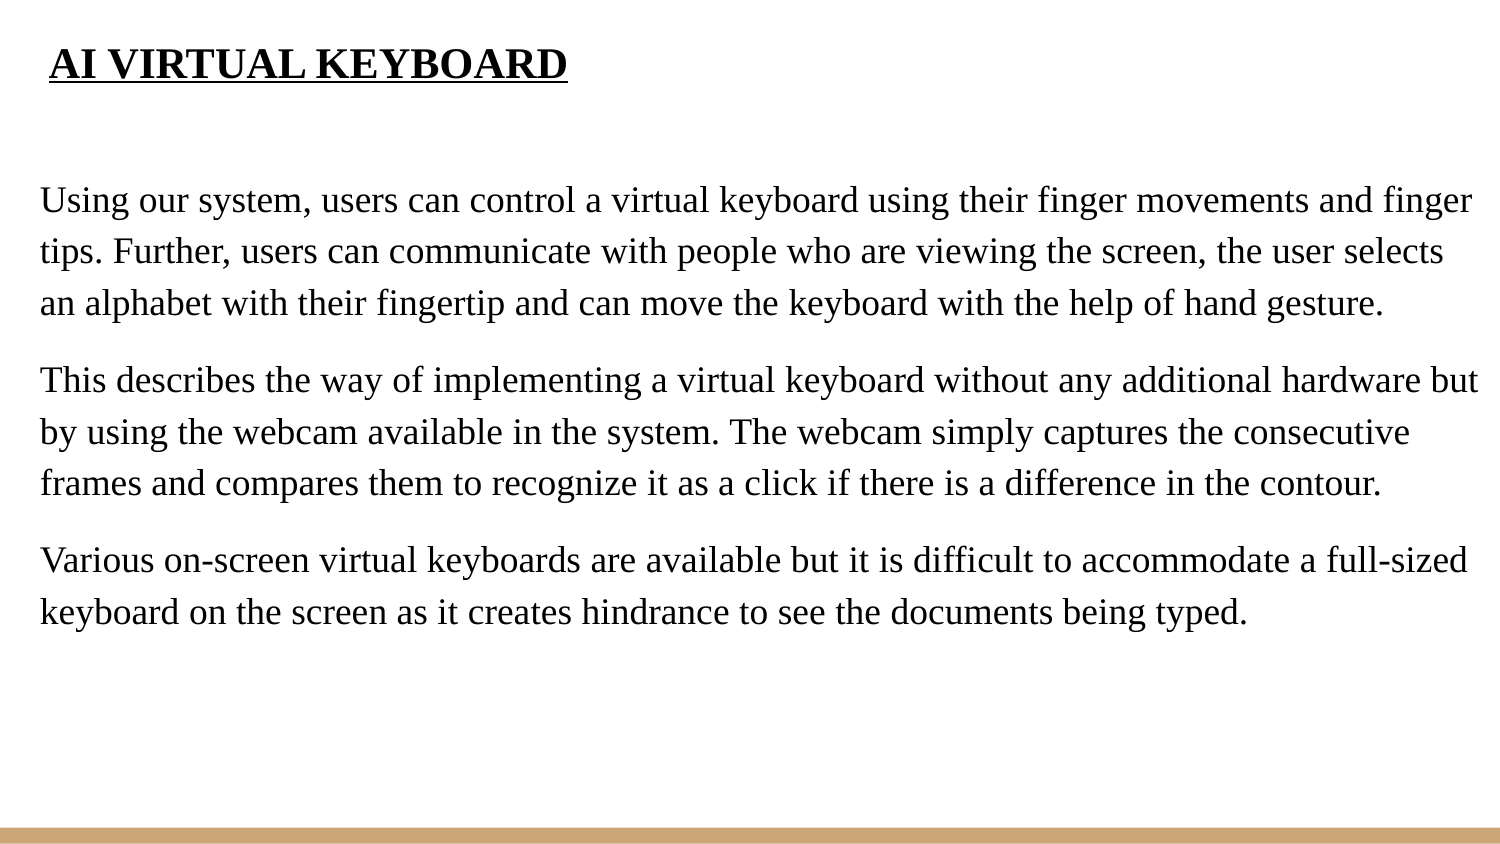

# AI VIRTUAL KEYBOARD
Using our system, users can control a virtual keyboard using their finger movements and finger tips. Further, users can communicate with people who are viewing the screen, the user selects an alphabet with their fingertip and can move the keyboard with the help of hand gesture.
This describes the way of implementing a virtual keyboard without any additional hardware but by using the webcam available in the system. The webcam simply captures the consecutive frames and compares them to recognize it as a click if there is a difference in the contour.
Various on-screen virtual keyboards are available but it is difficult to accommodate a full-sized keyboard on the screen as it creates hindrance to see the documents being typed.